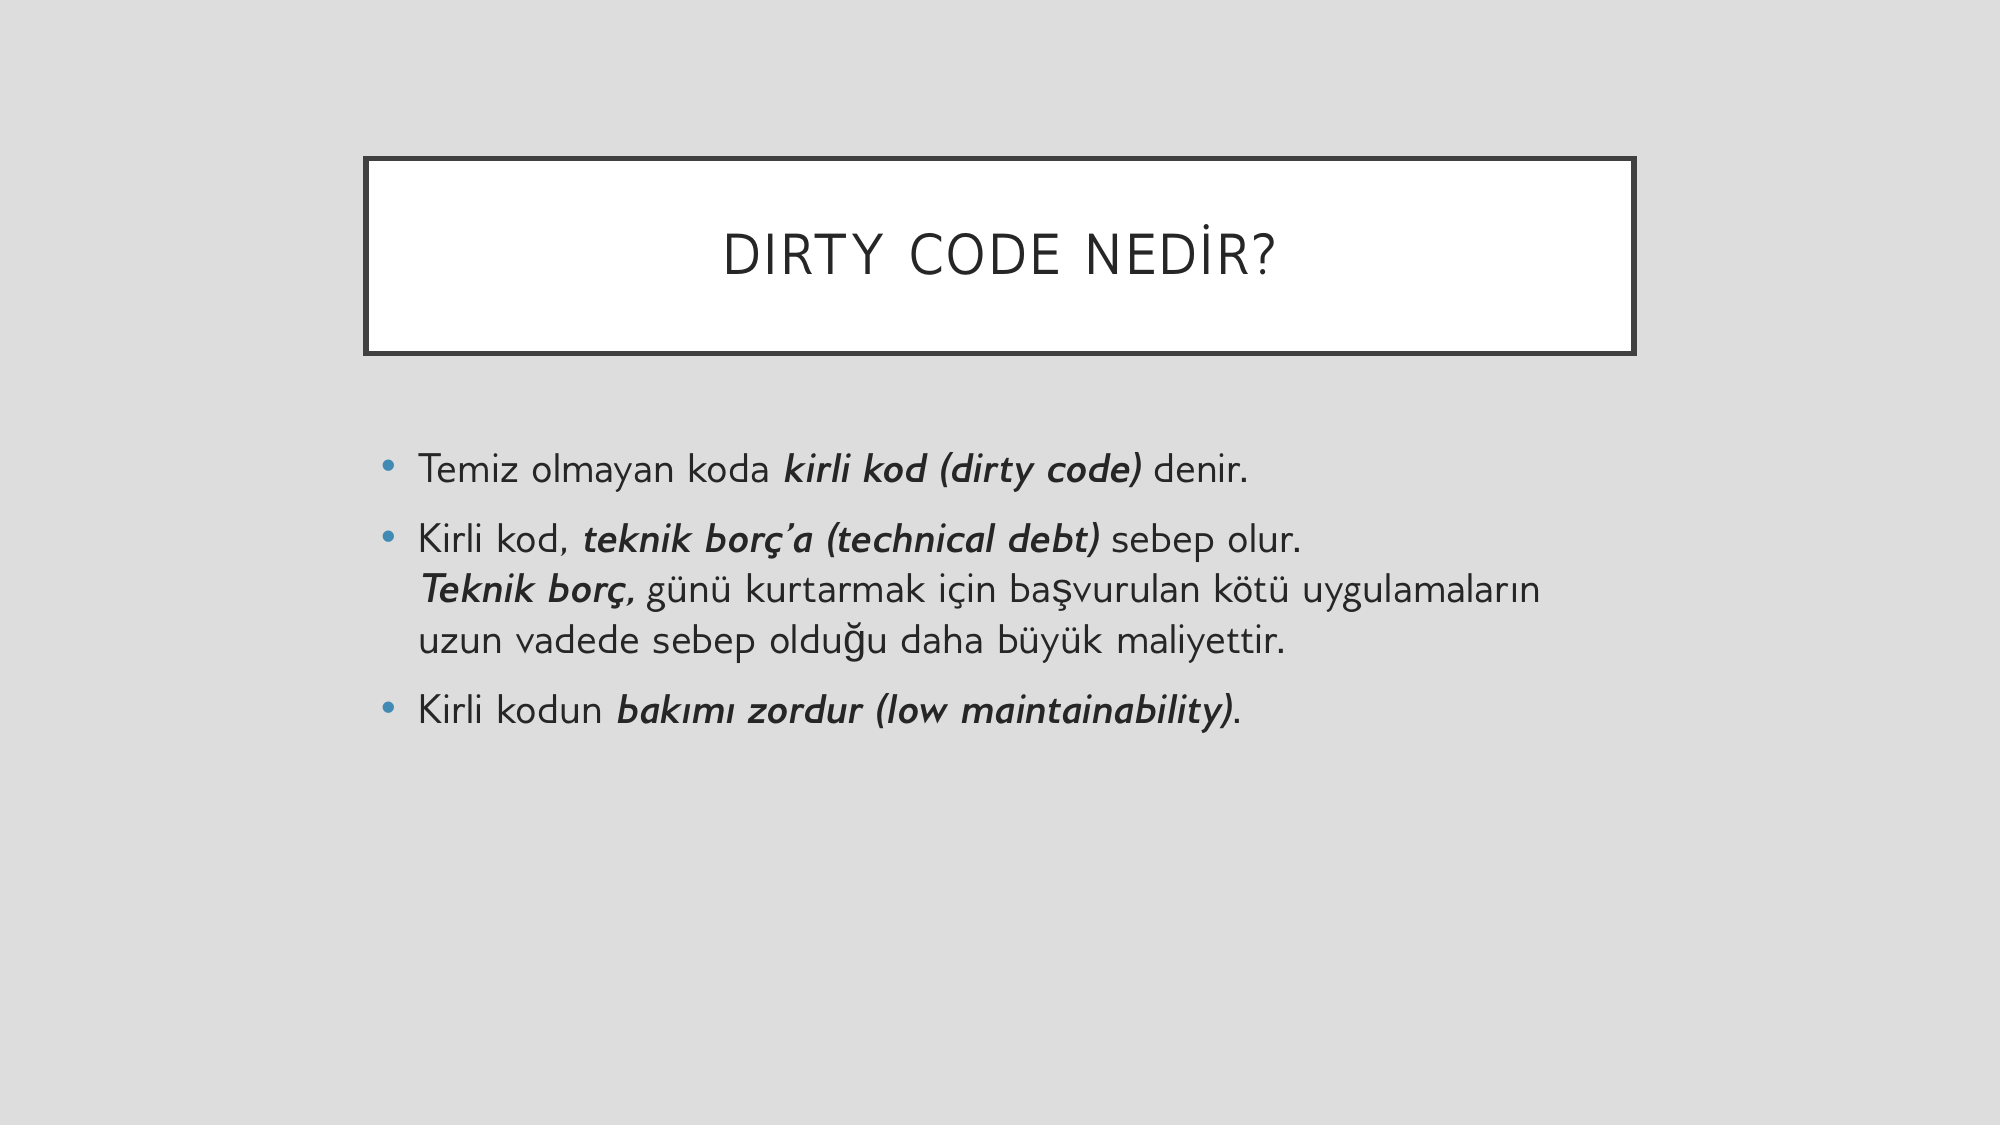

# DIRTY CODE NEDİR?
Temiz olmayan koda kirli kod (dirty code) denir.
Kirli kod, teknik borç’a (technical debt) sebep olur.
Teknik borç, günü kurtarmak için başvurulan kötü uygulamaların uzun vadede sebep olduğu daha büyük maliyettir.
Kirli kodun bakımı zordur (low maintainability).